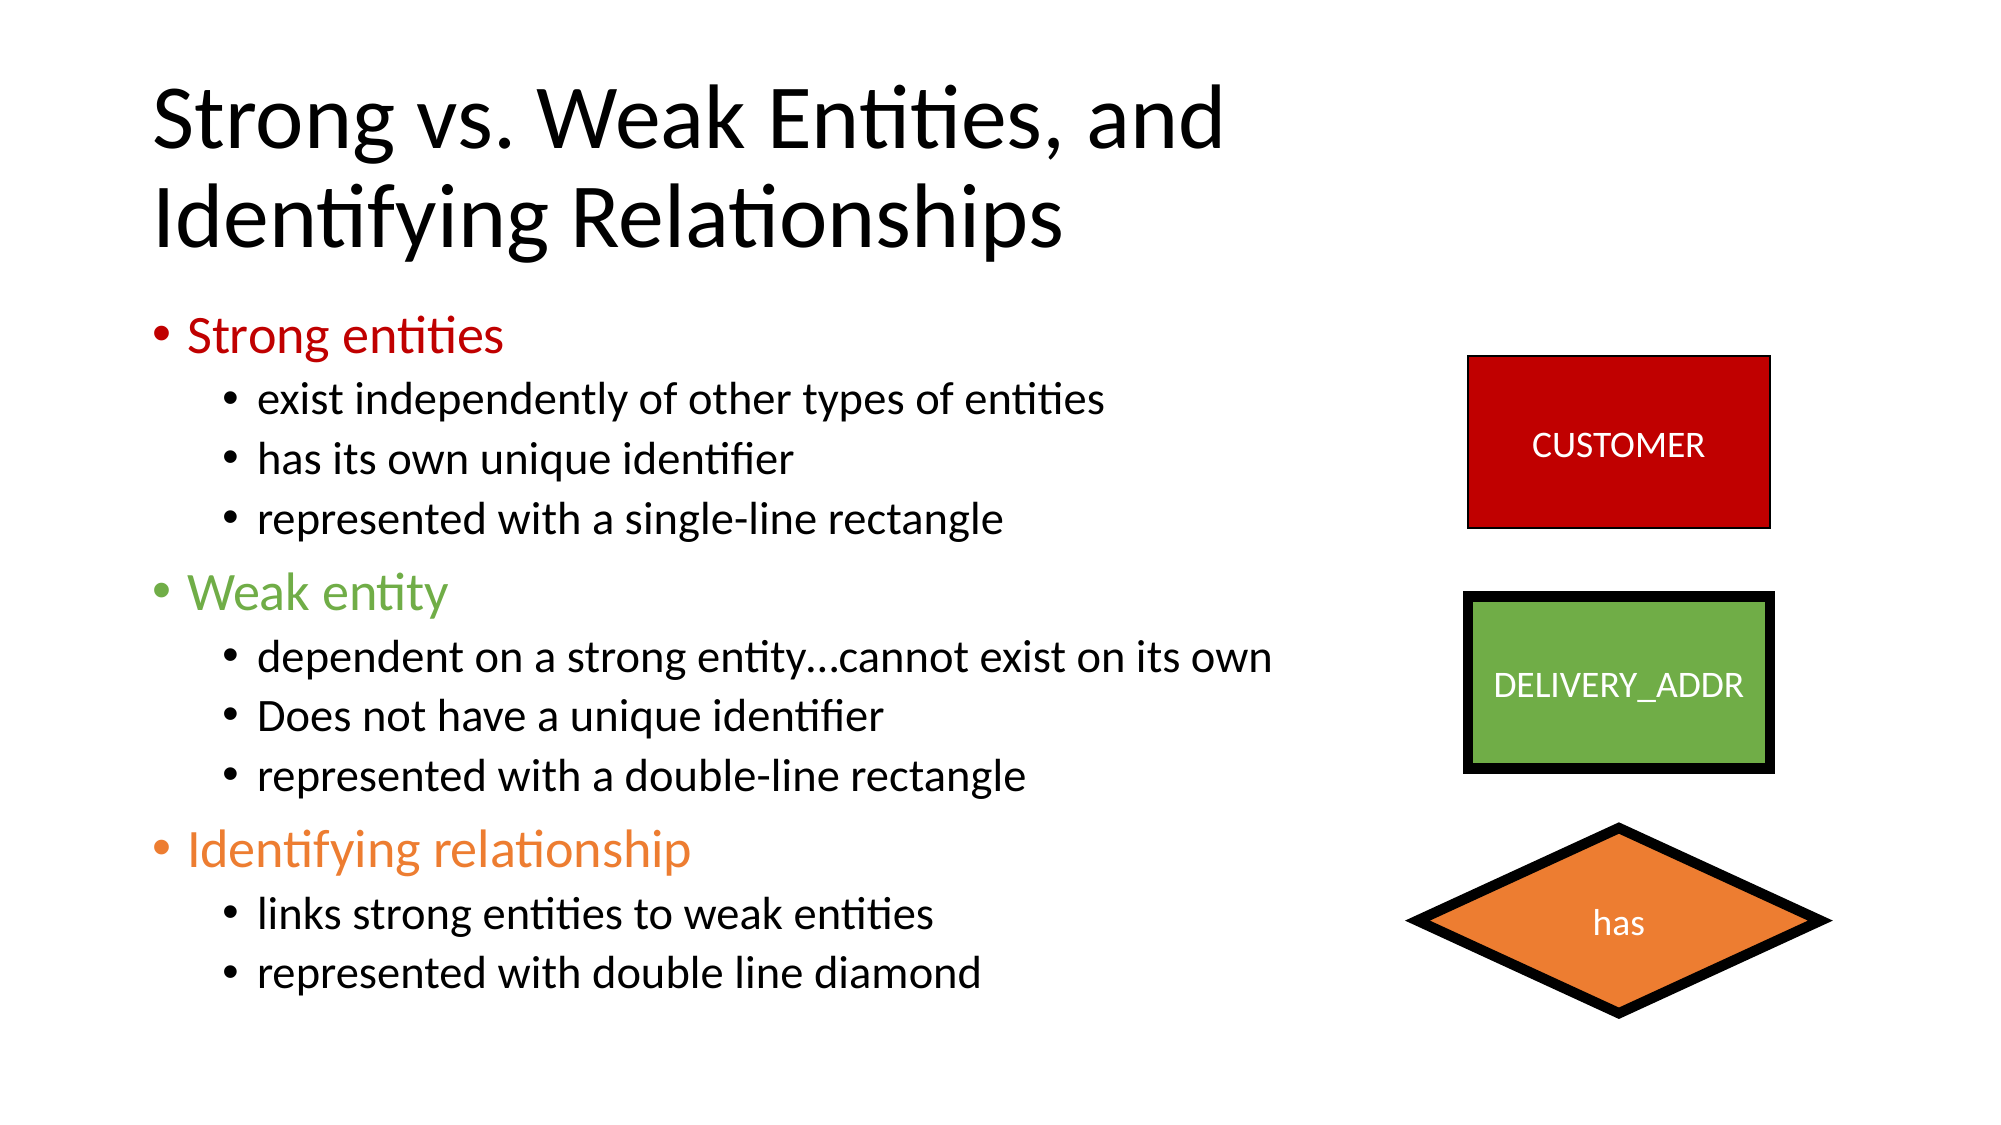

# Strong vs. Weak Entities, and Identifying Relationships
Strong entities
exist independently of other types of entities
has its own unique identifier
represented with a single-line rectangle
Weak entity
dependent on a strong entity…cannot exist on its own
Does not have a unique identifier
represented with a double-line rectangle
Identifying relationship
links strong entities to weak entities
represented with double line diamond
CUSTOMER
DELIVERY_ADDR
has